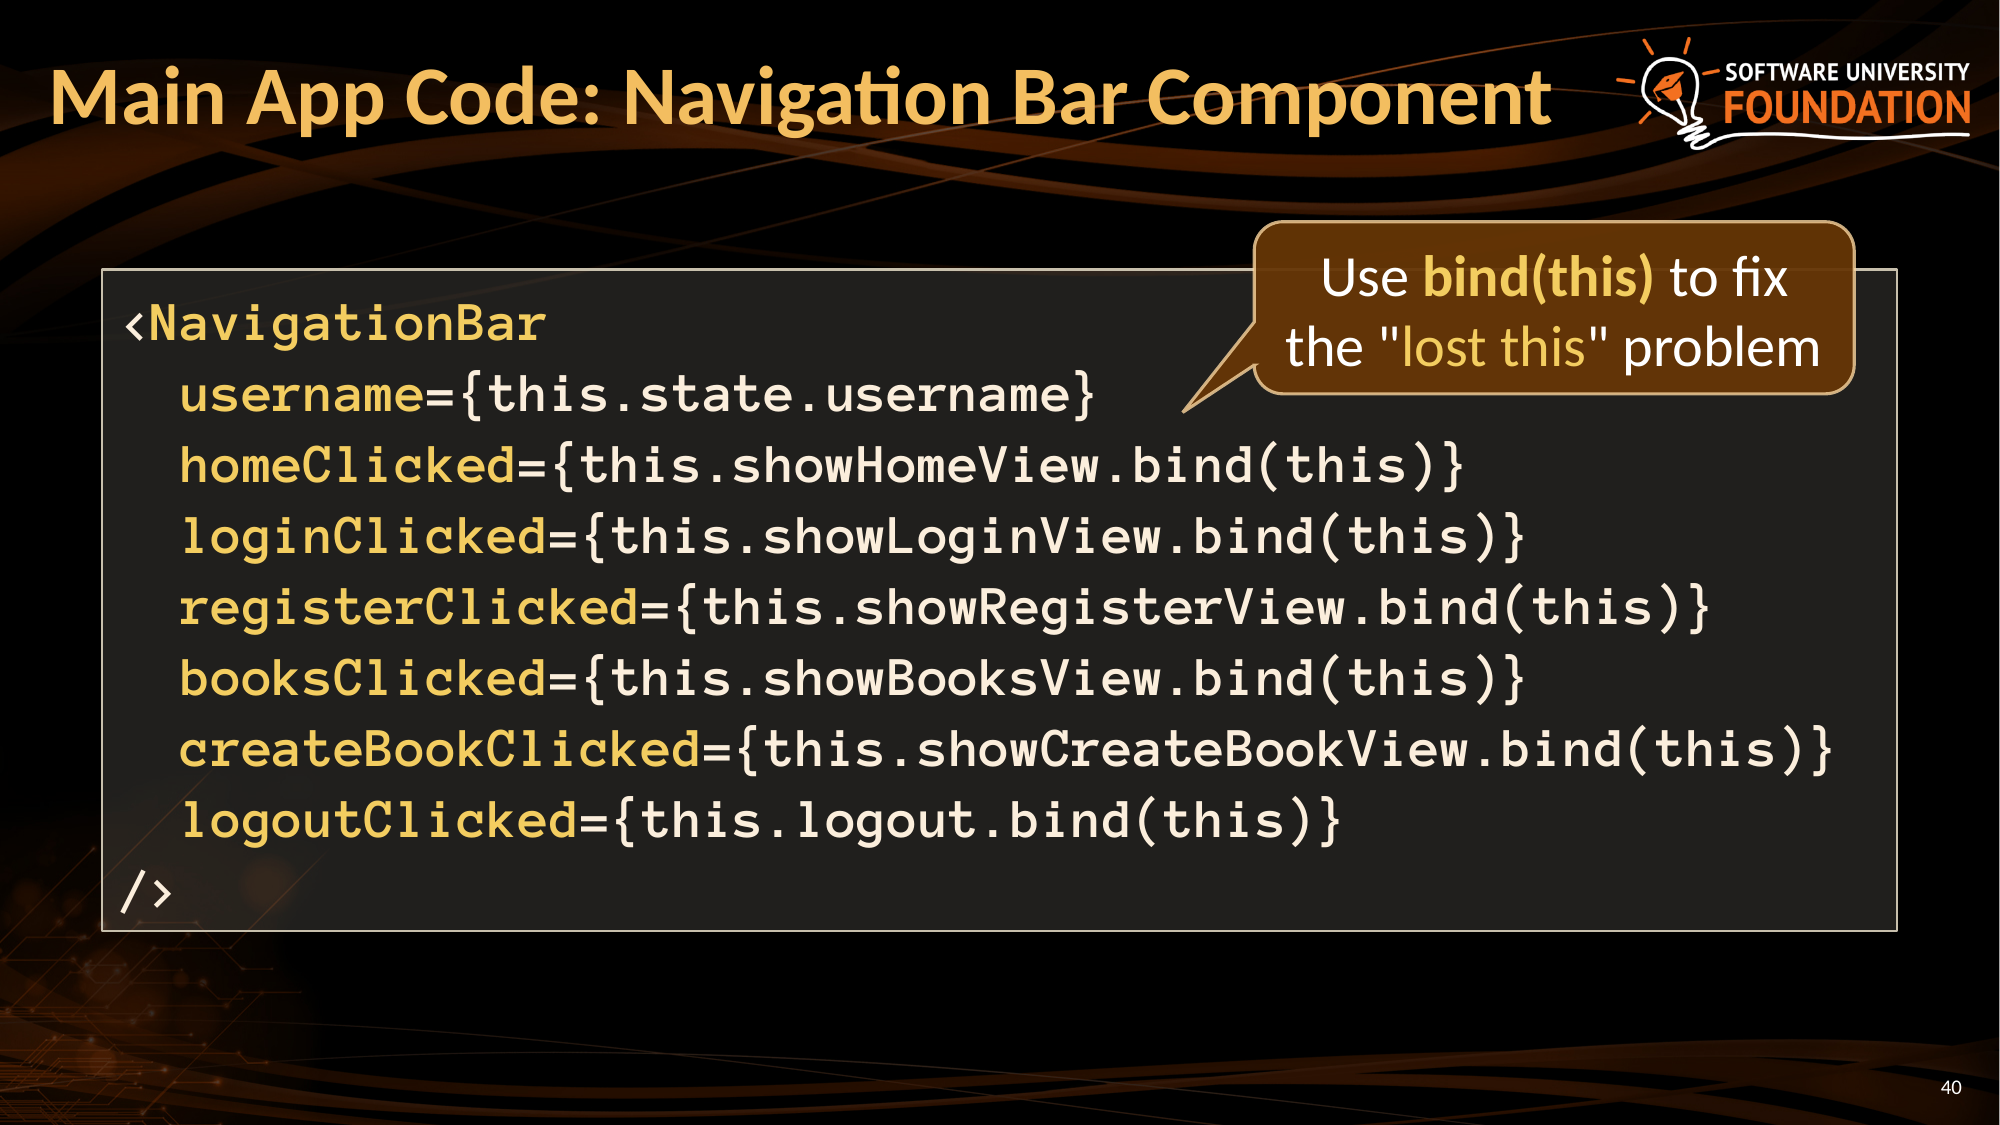

# Main App Code: Navigation Bar Component
Use bind(this) to fix the "lost this" problem
<NavigationBar
  username={this.state.username}
  homeClicked={this.showHomeView.bind(this)}
  loginClicked={this.showLoginView.bind(this)}
  registerClicked={this.showRegisterView.bind(this)}
  booksClicked={this.showBooksView.bind(this)}
  createBookClicked={this.showCreateBookView.bind(this)}
  logoutClicked={this.logout.bind(this)}
/>
40